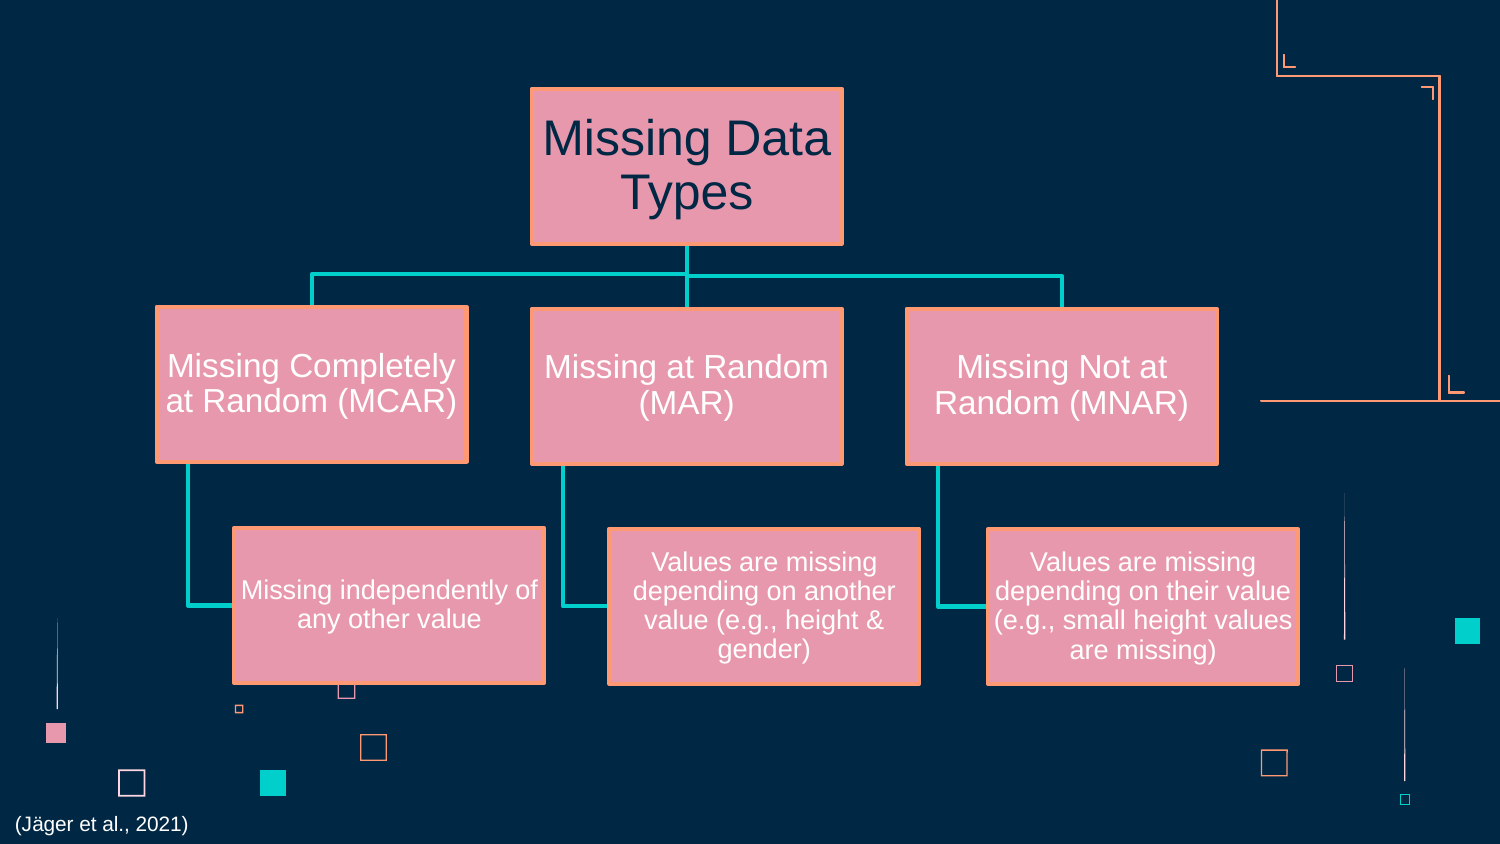

Missing Data Types
Missing Completely at Random (MCAR)
Missing independently of any other value
Missing at Random (MAR)
Values are missing depending on another value (e.g., height & gender)
Missing Not at Random (MNAR)
Values are missing depending on their value (e.g., small height values are missing)
(Jäger et al., 2021)